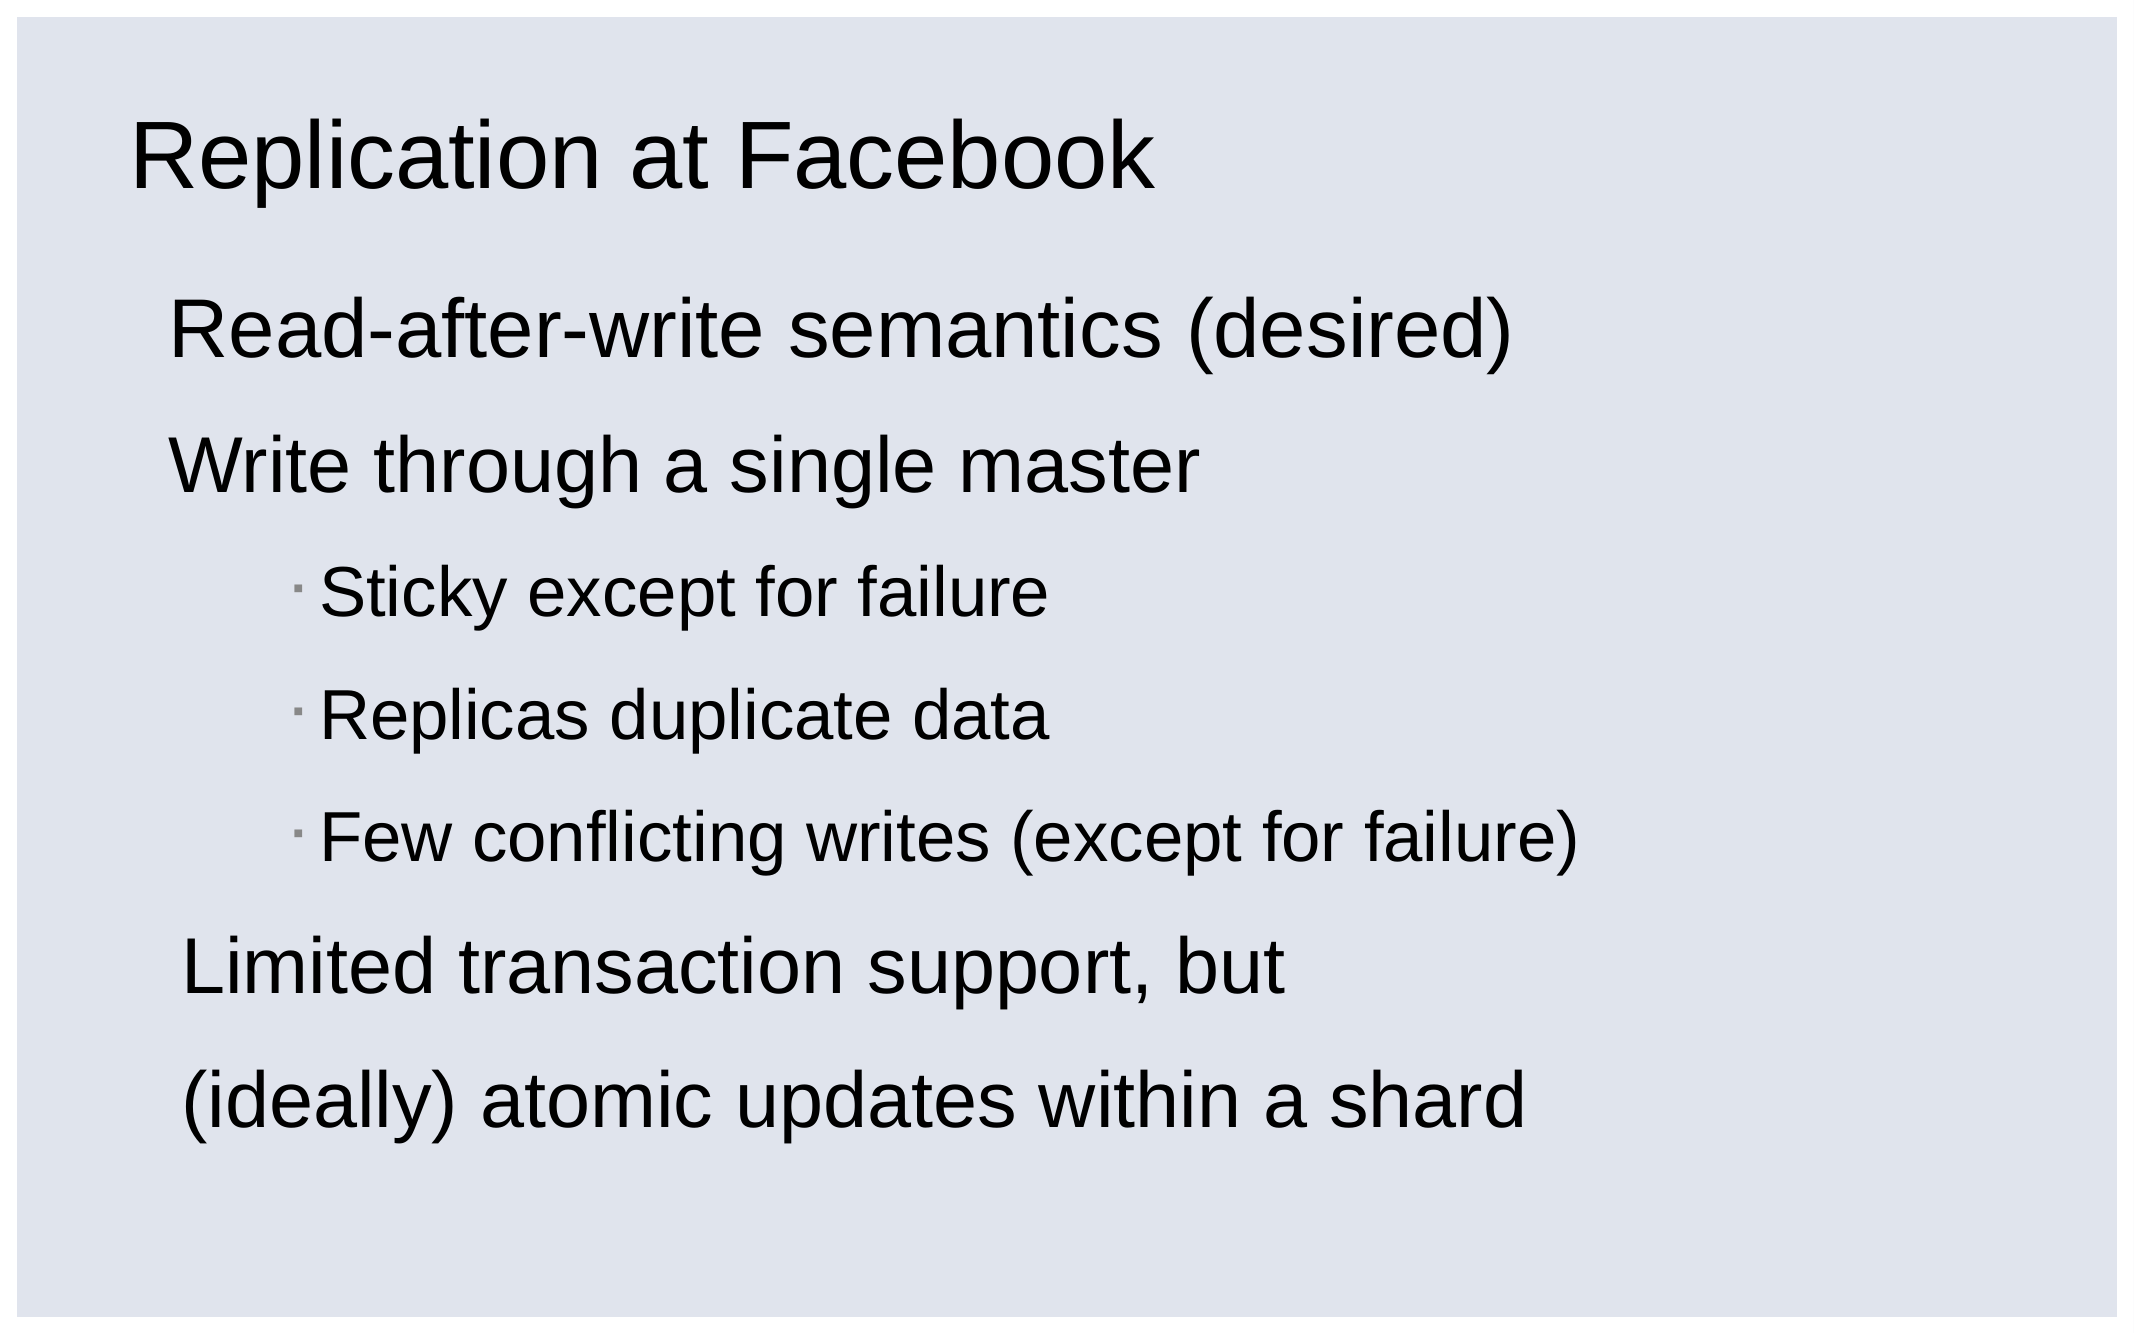

# Replication at Facebook
Read-after-write semantics (desired)
Write through a single master
Sticky except for failure
Replicas duplicate data
Few conflicting writes (except for failure)
Limited transaction support, but
(ideally) atomic updates within a shard